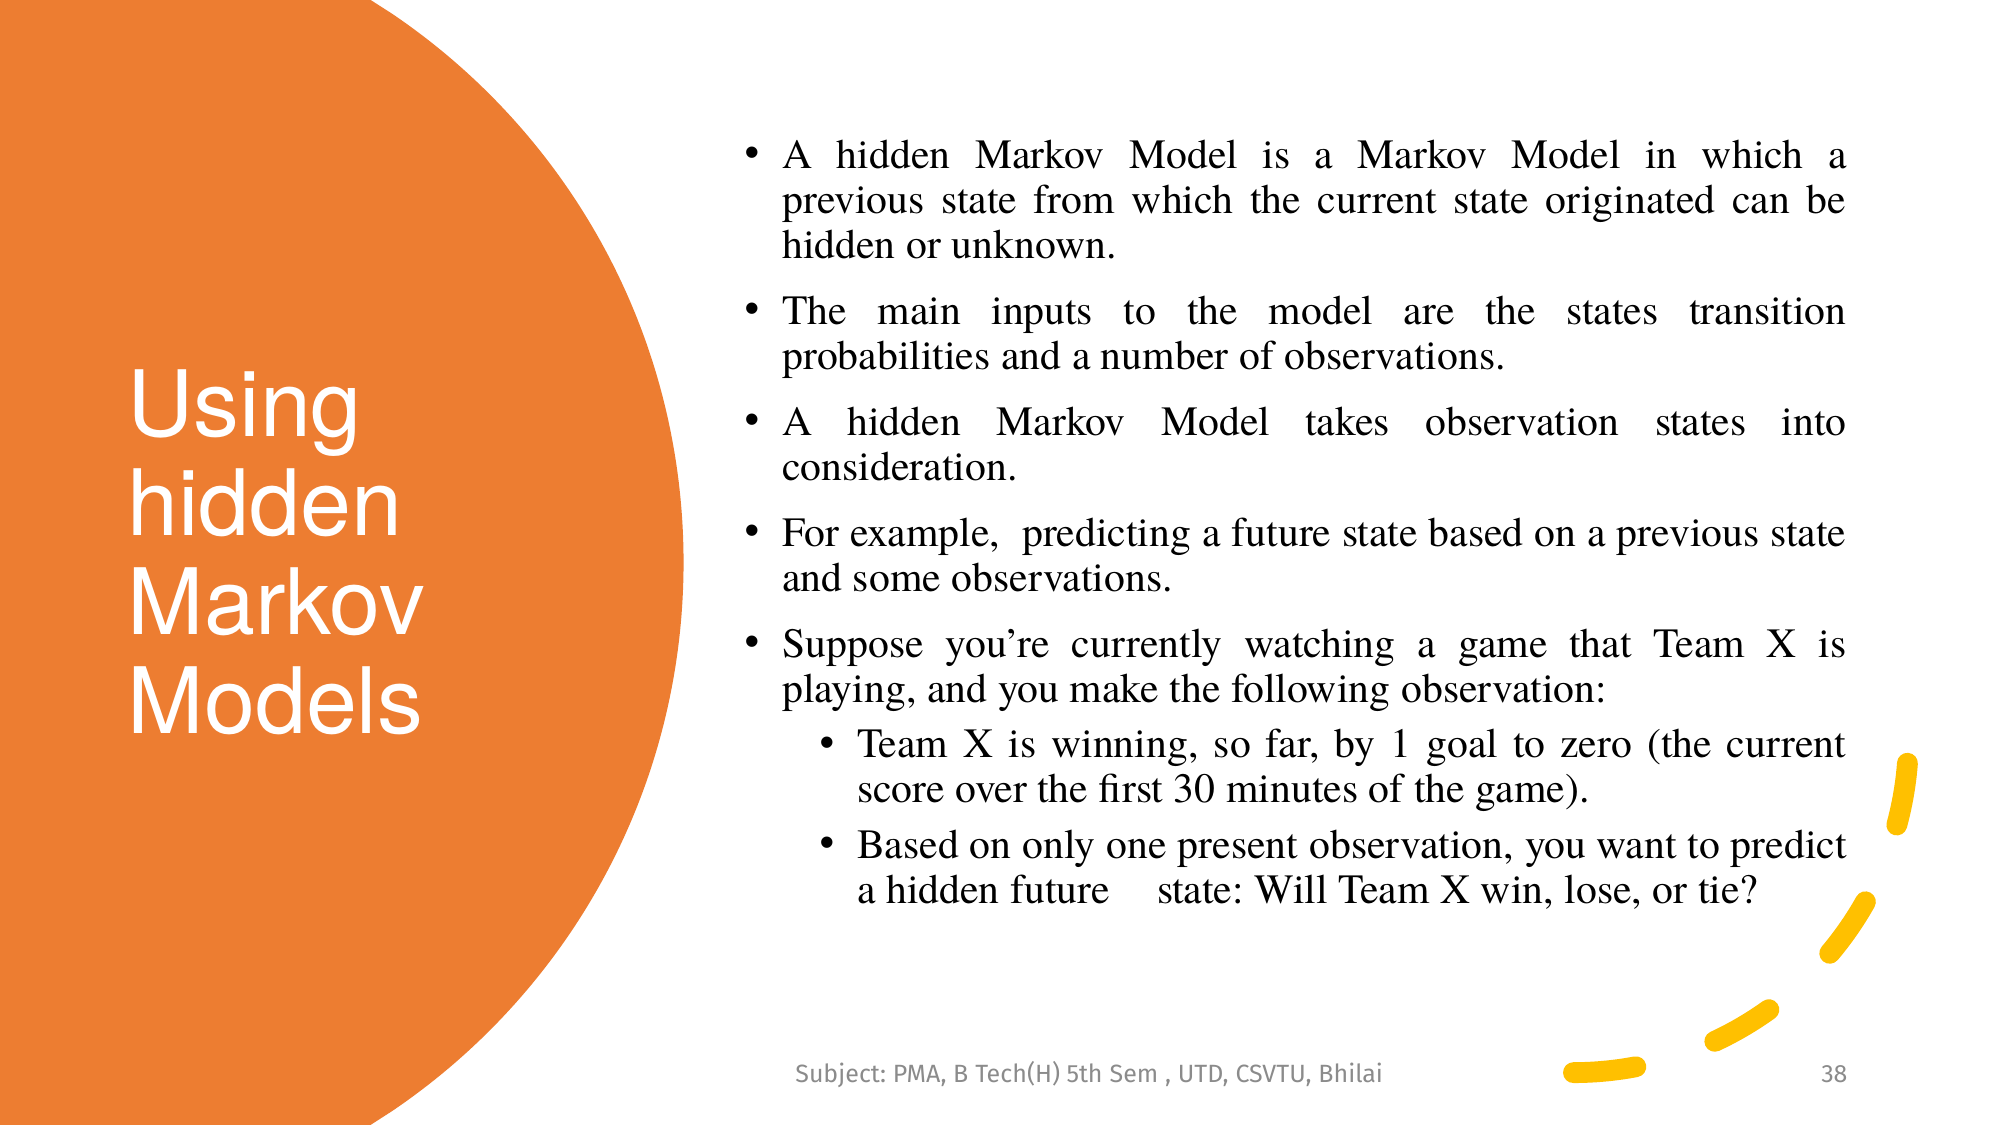

A hidden Markov Model is a Markov Model in which a previous state from which the current state originated can be hidden or unknown.
The main inputs to the model are the states transition probabilities and a number of observations.
A hidden Markov Model takes observation states into consideration.
For example,  predicting a future state based on a previous state and some observations.
Suppose you’re currently watching a game that Team X is playing, and you make the following observation:
Team X is winning, so far, by 1 goal to zero (the current score over the first 30 minutes of the game).
Based on only one present observation, you want to predict a hidden future	state: Will Team X win, lose, or tie?

# Using hidden Markov Models

Subject: PMA, B Tech(H) 5th Sem , UTD, CSVTU, Bhilai
38